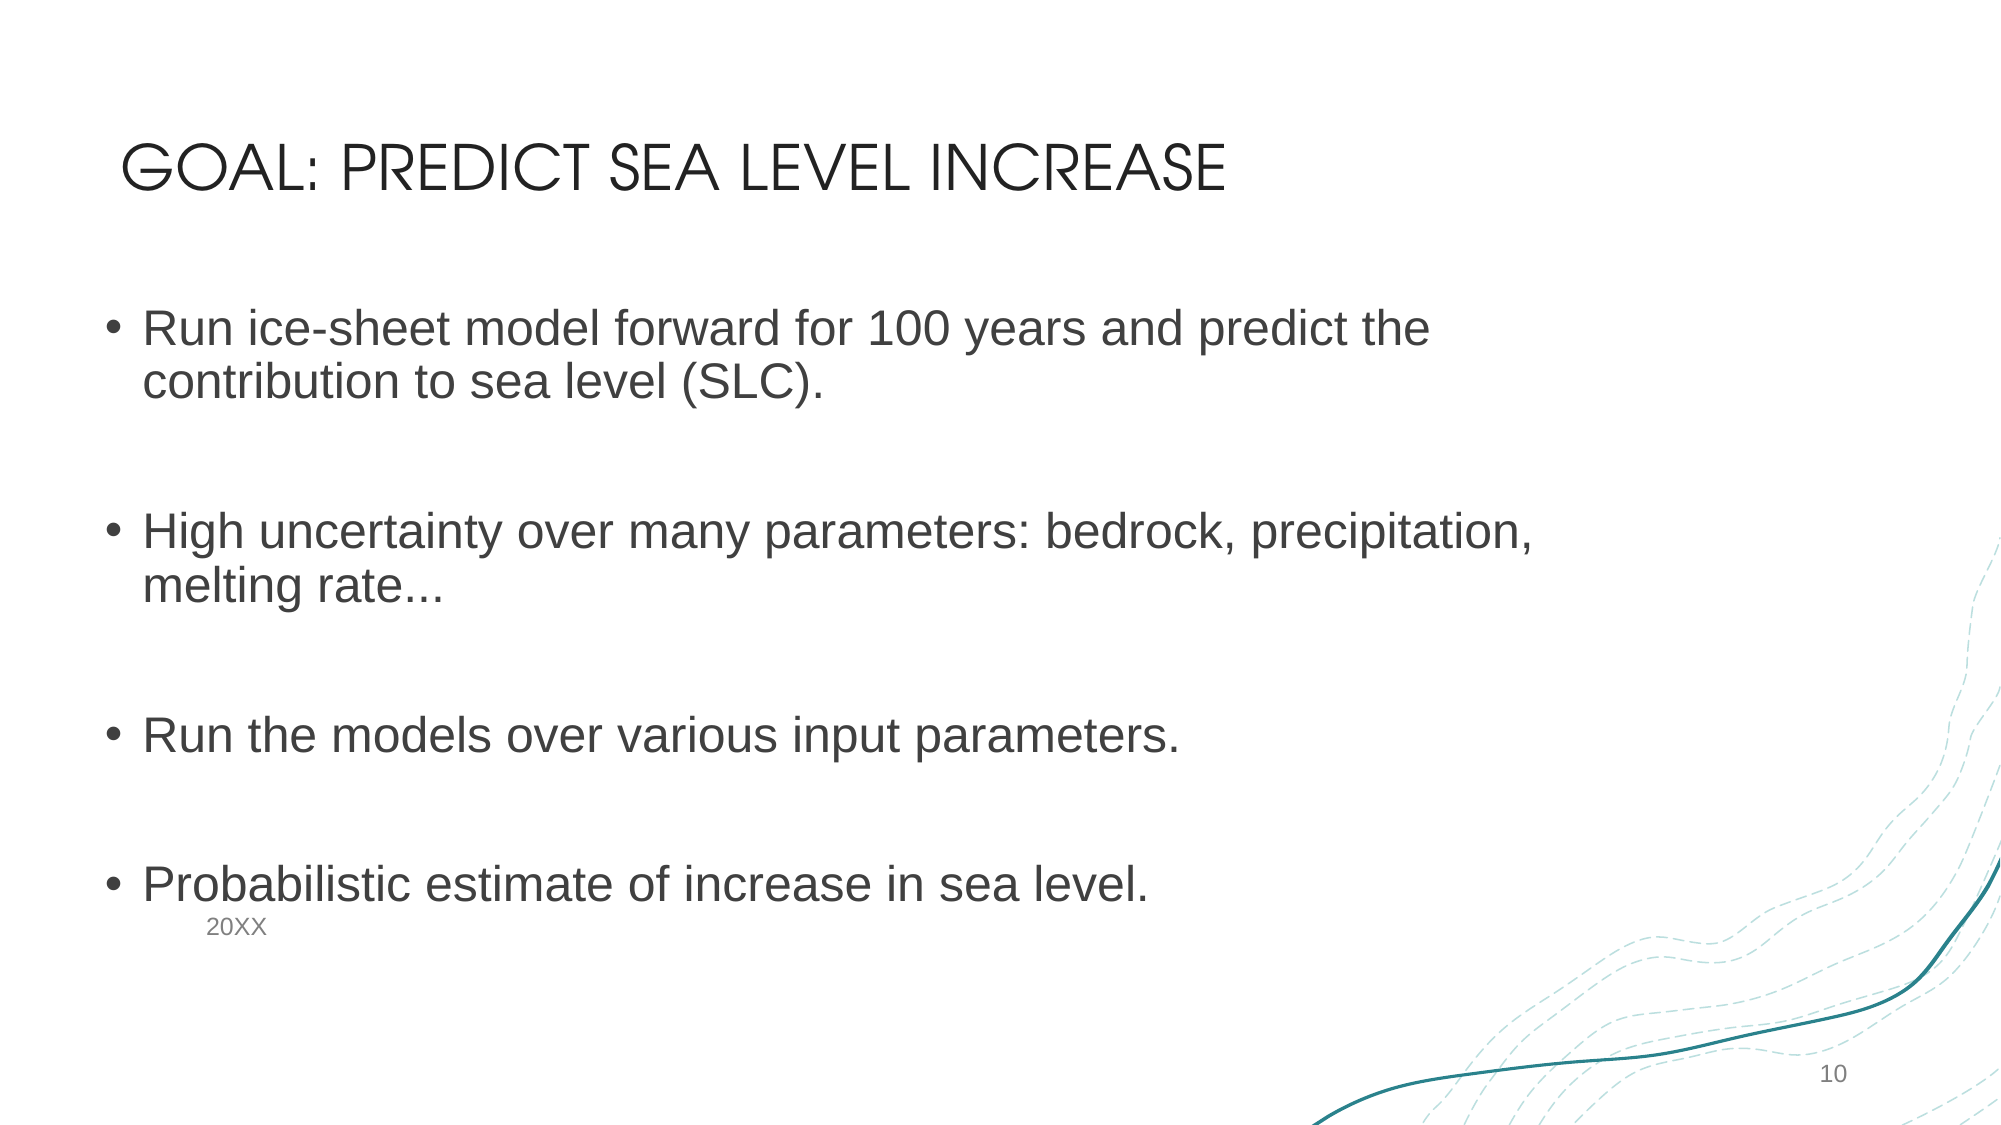

# GoaL: predict Sea level increase
Run ice-sheet model forward for 100 years and predict the contribution to sea level (SLC).

High uncertainty over many parameters: bedrock, precipitation, melting rate...

Run the models over various input parameters.

Probabilistic estimate of increase in sea level.

20XX
10